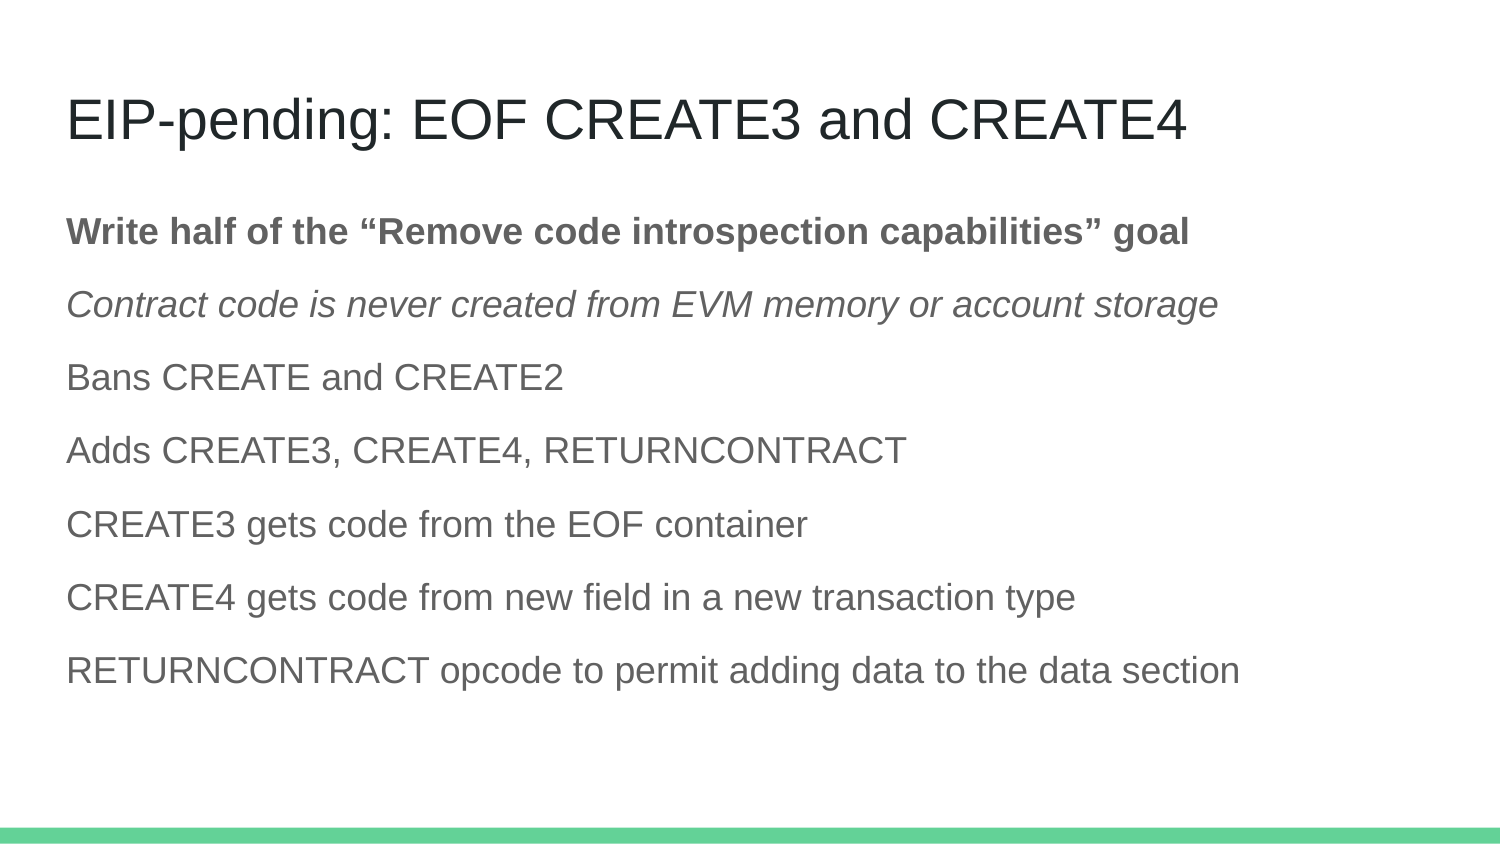

# EIP-pending: EOF CREATE3 and CREATE4
Write half of the “Remove code introspection capabilities” goal
Contract code is never created from EVM memory or account storage
Bans CREATE and CREATE2
Adds CREATE3, CREATE4, RETURNCONTRACT
CREATE3 gets code from the EOF container
CREATE4 gets code from new field in a new transaction type
RETURNCONTRACT opcode to permit adding data to the data section